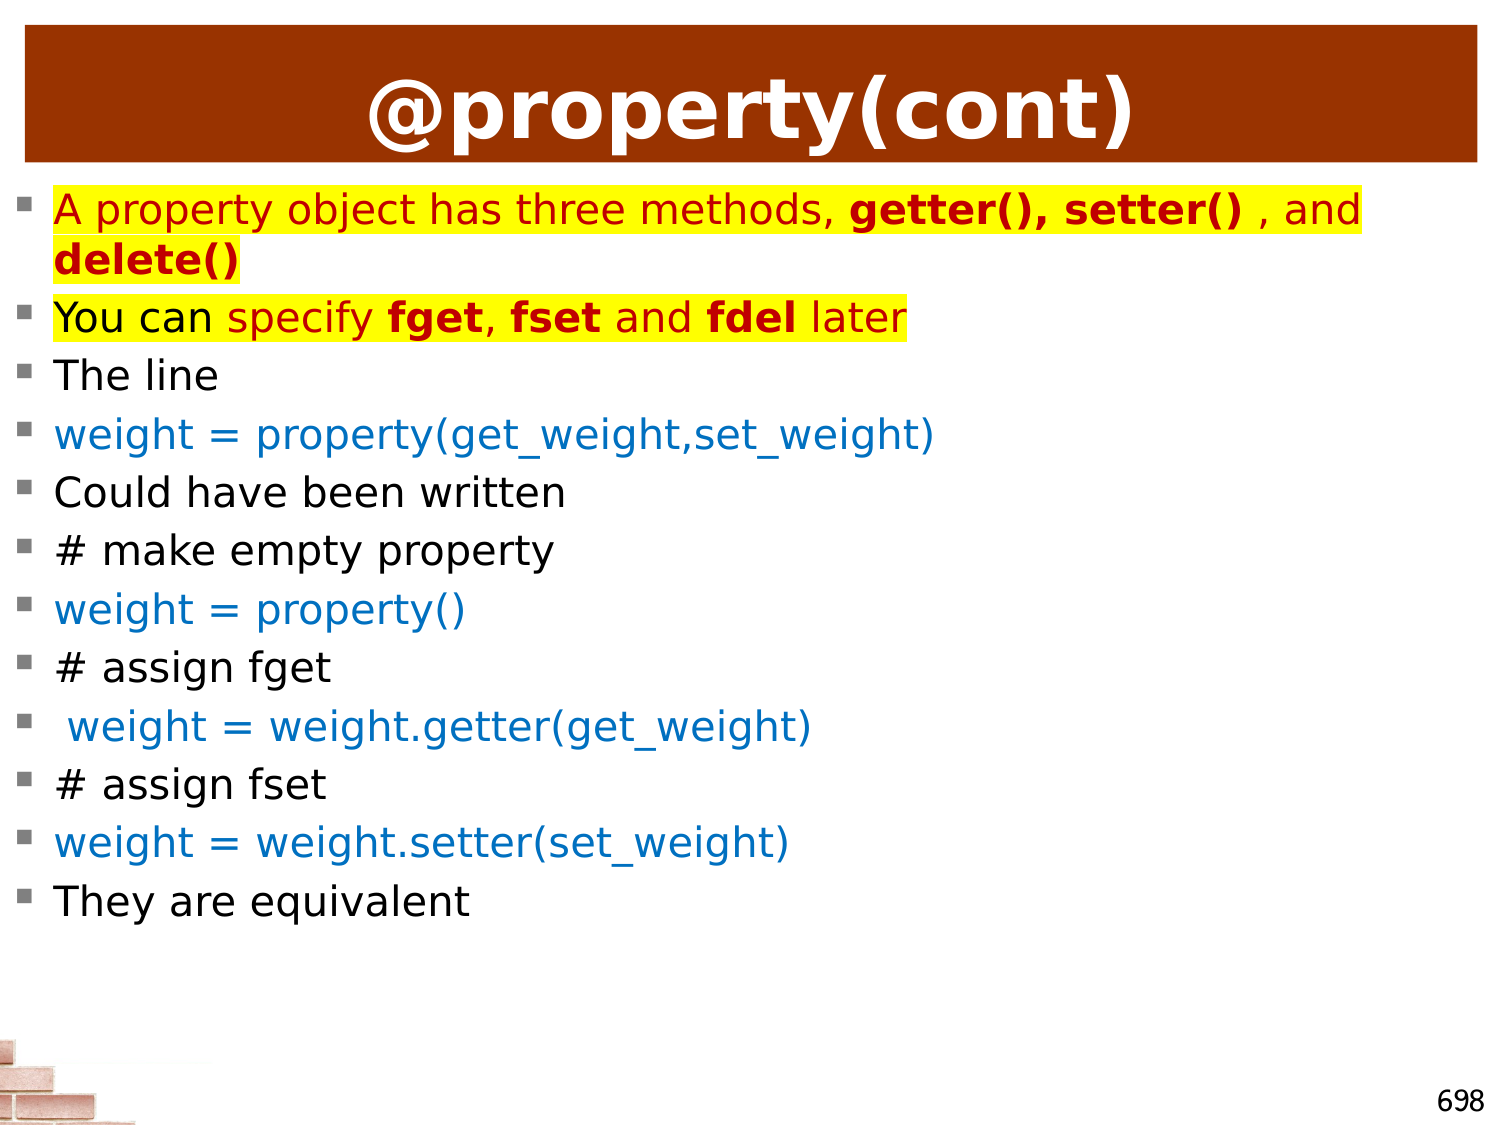

# @property(cont)
A property object has three methods, getter(), setter() , and delete()
You can specify fget, fset and fdel later
The line
weight = property(get_weight,set_weight)
Could have been written
# make empty property
weight = property()
# assign fget
 weight = weight.getter(get_weight)
# assign fset
weight = weight.setter(set_weight)
They are equivalent
698